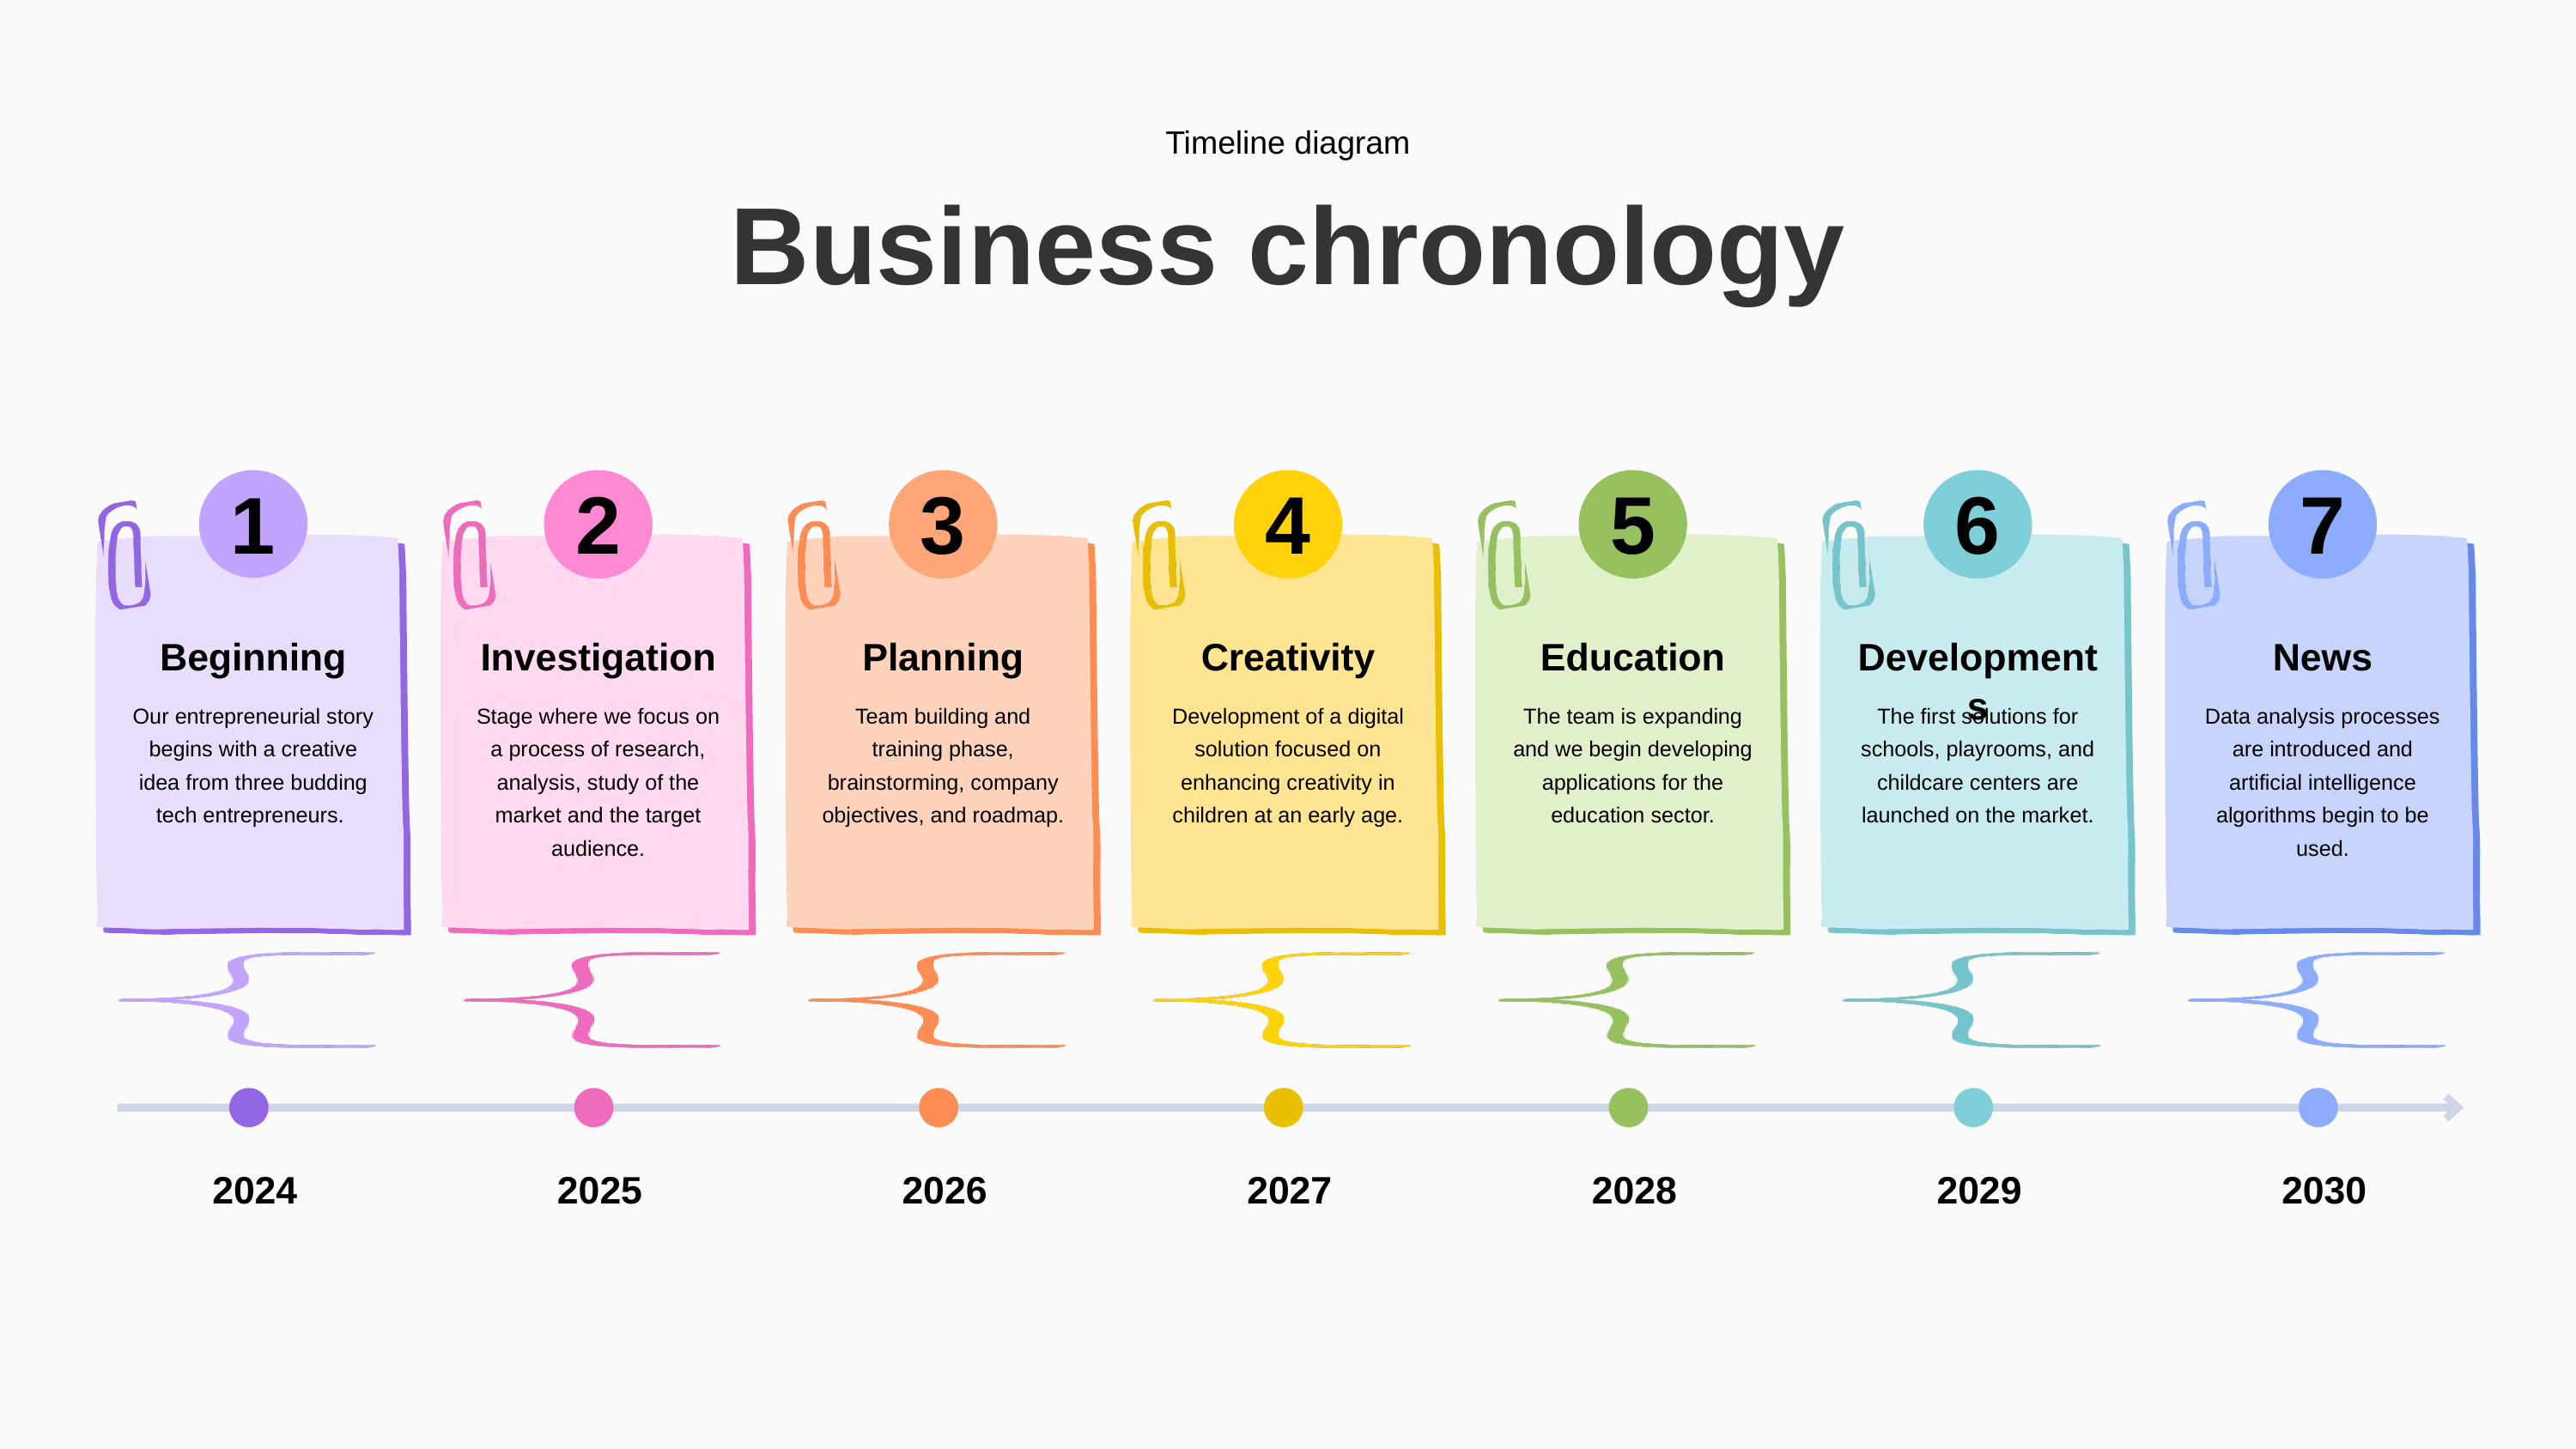

Timeline diagram
Business chronology

1
2
3
4
5
6
7

Beginning
Investigation
Planning
Creativity
Education
Developments
News
Our entrepreneurial story begins with a creative idea from three budding tech entrepreneurs.
Stage where we focus on a process of research, analysis, study of the market and the target audience.
Team building and training phase, brainstorming, company objectives, and roadmap.
Development of a digital solution focused on enhancing creativity in children at an early age.
The team is expanding and we begin developing applications for the education sector.
The first solutions for schools, playrooms, and childcare centers are launched on the market.
Data analysis processes are introduced and artificial intelligence algorithms begin to be used.

2024
2025
2026
2027
2028
2029
2030